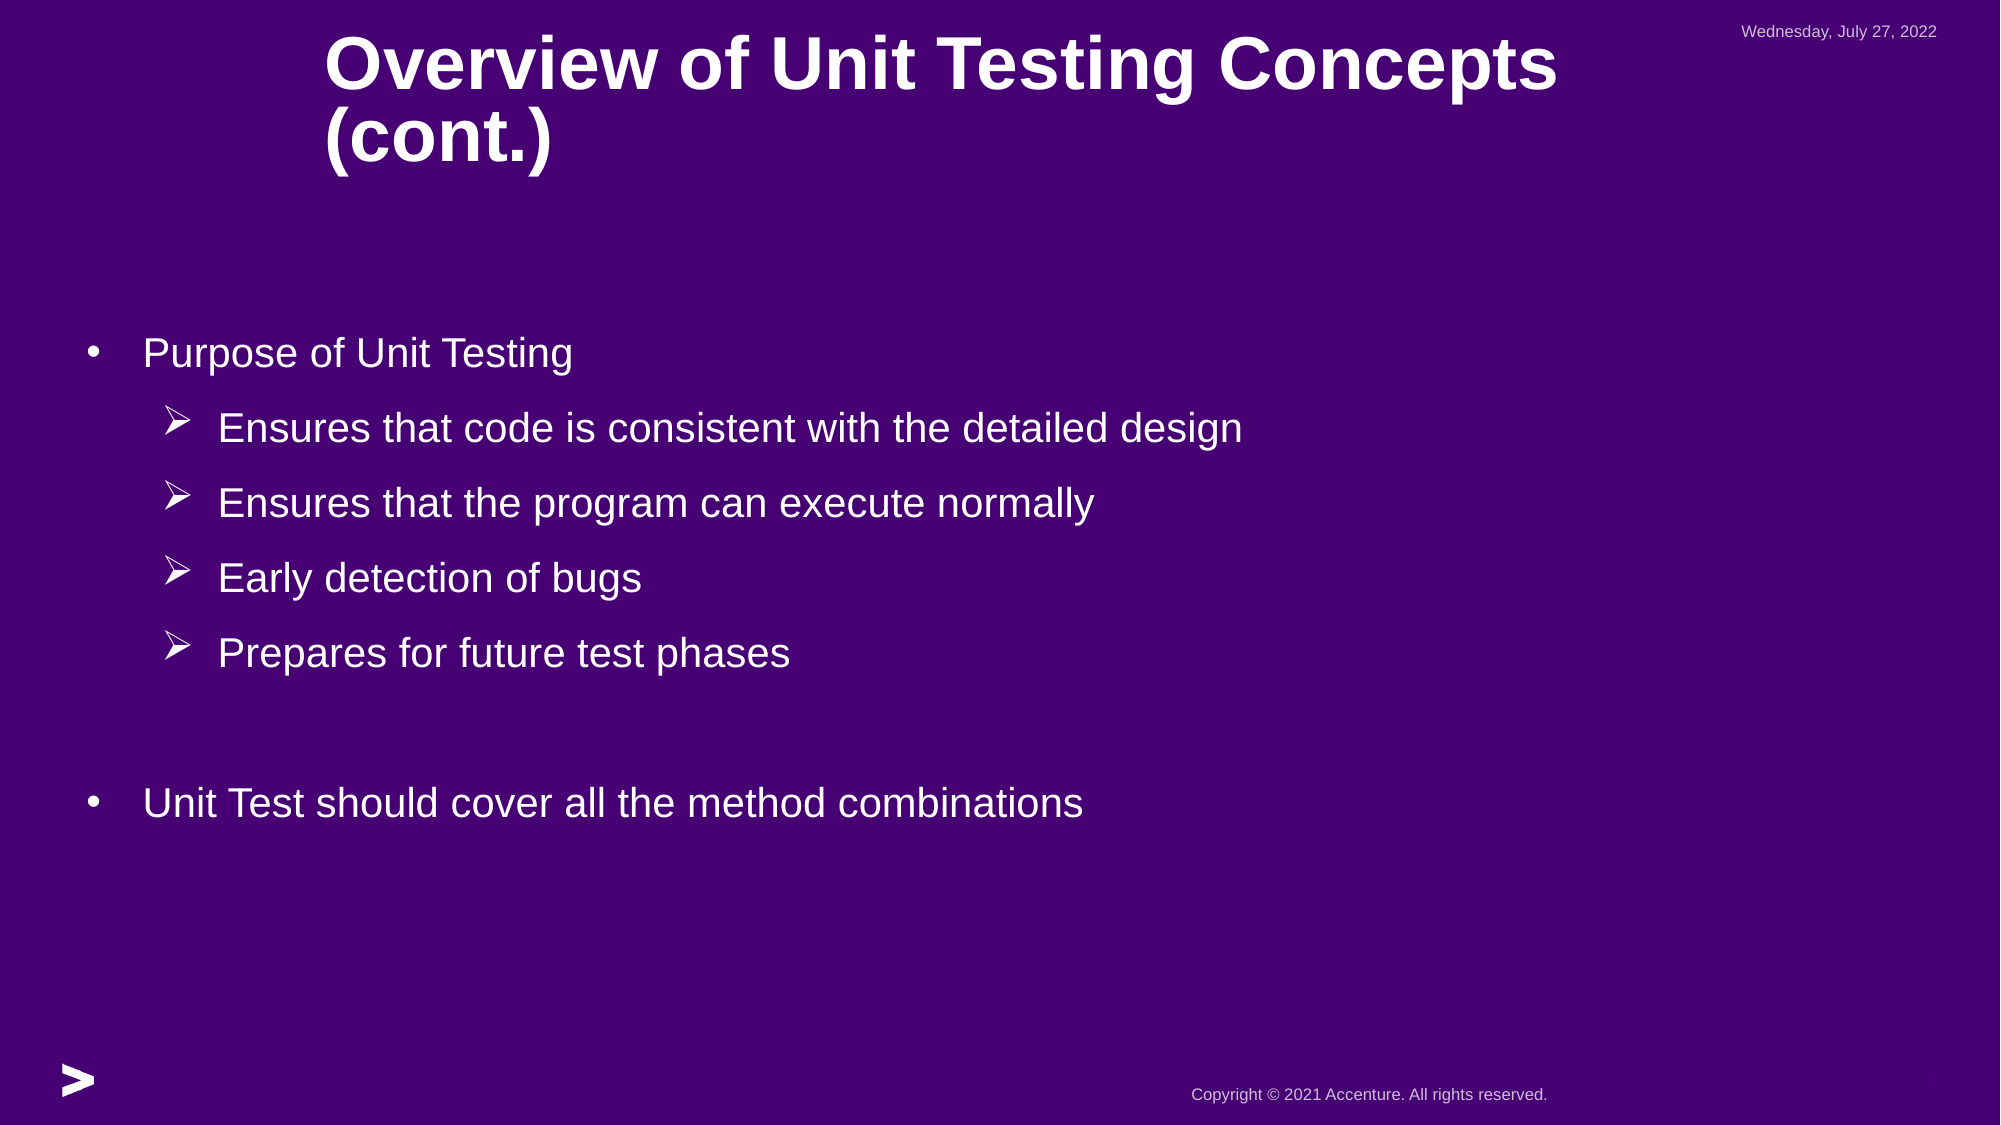

Wednesday, July 27, 2022
Overview of Unit Testing Concepts (cont.)
Purpose of Unit Testing
Ensures that code is consistent with the detailed design
Ensures that the program can execute normally
Early detection of bugs
Prepares for future test phases

Unit Test should cover all the method combinations

5
5